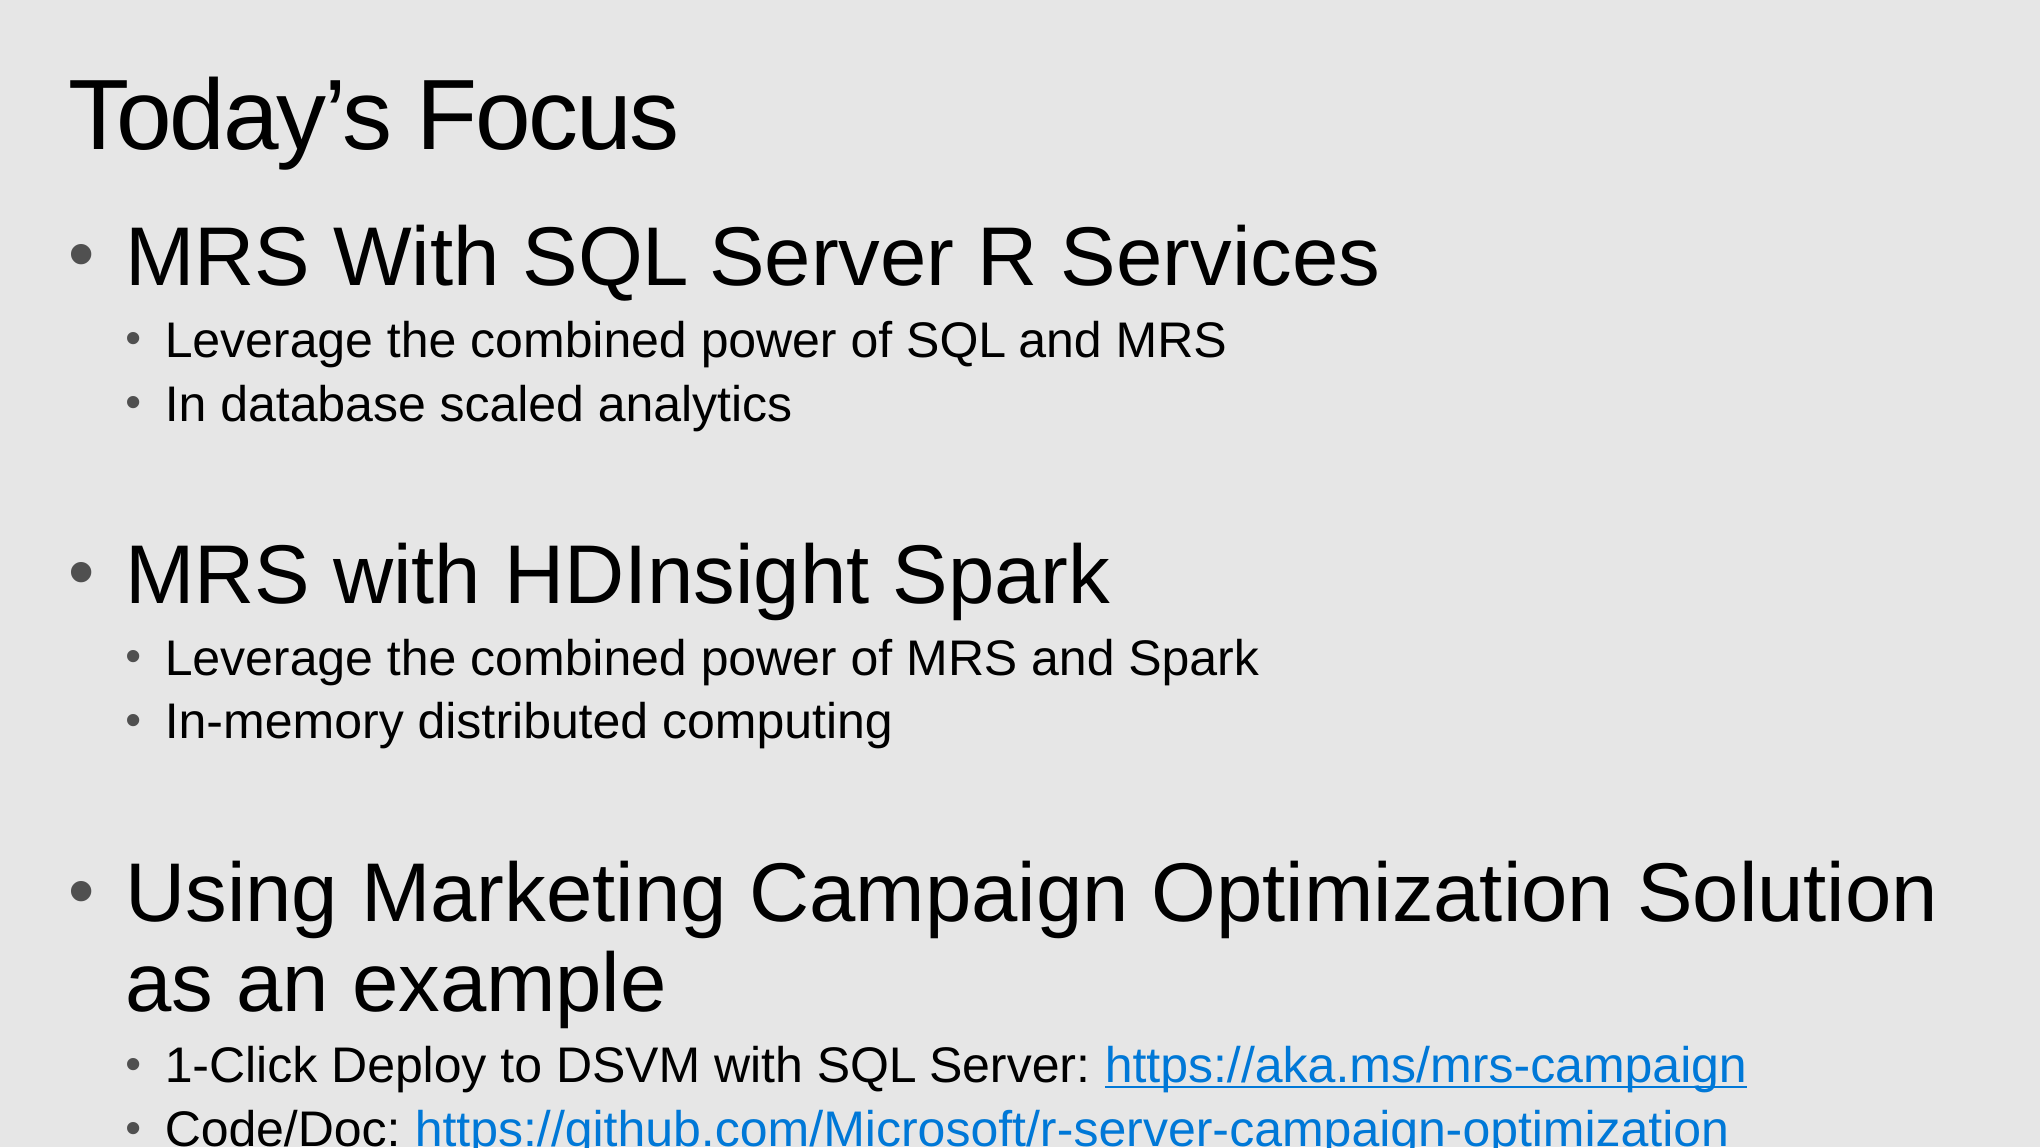

# Today’s Focus
MRS With SQL Server R Services
Leverage the combined power of SQL and MRS
In database scaled analytics

MRS with HDInsight Spark
Leverage the combined power of MRS and Spark
In-memory distributed computing

Using Marketing Campaign Optimization Solution as an example
1-Click Deploy to DSVM with SQL Server: https://aka.ms/mrs-campaign
Code/Doc: https://github.com/Microsoft/r-server-campaign-optimization